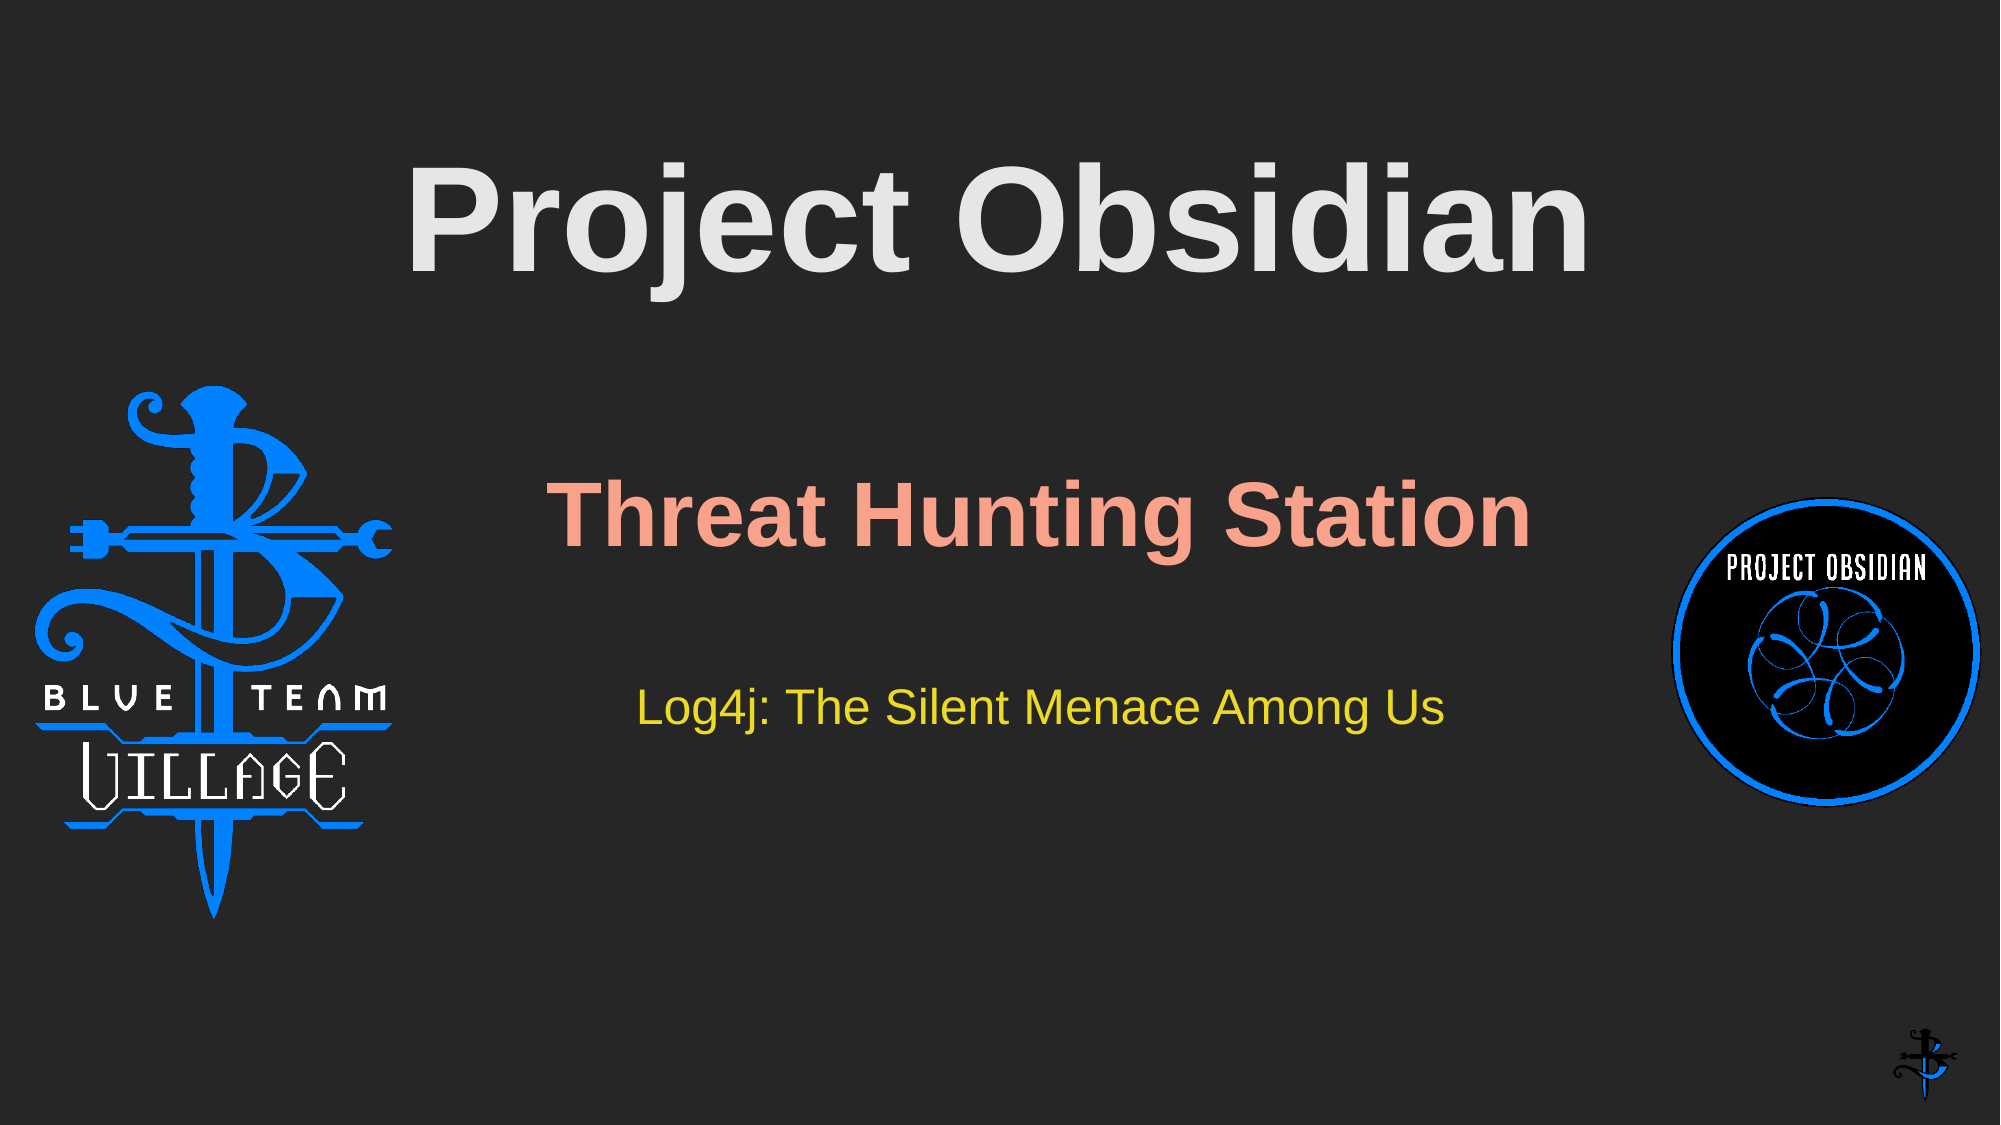

# Threat Hunting Station
Log4j: The Silent Menace Among Us